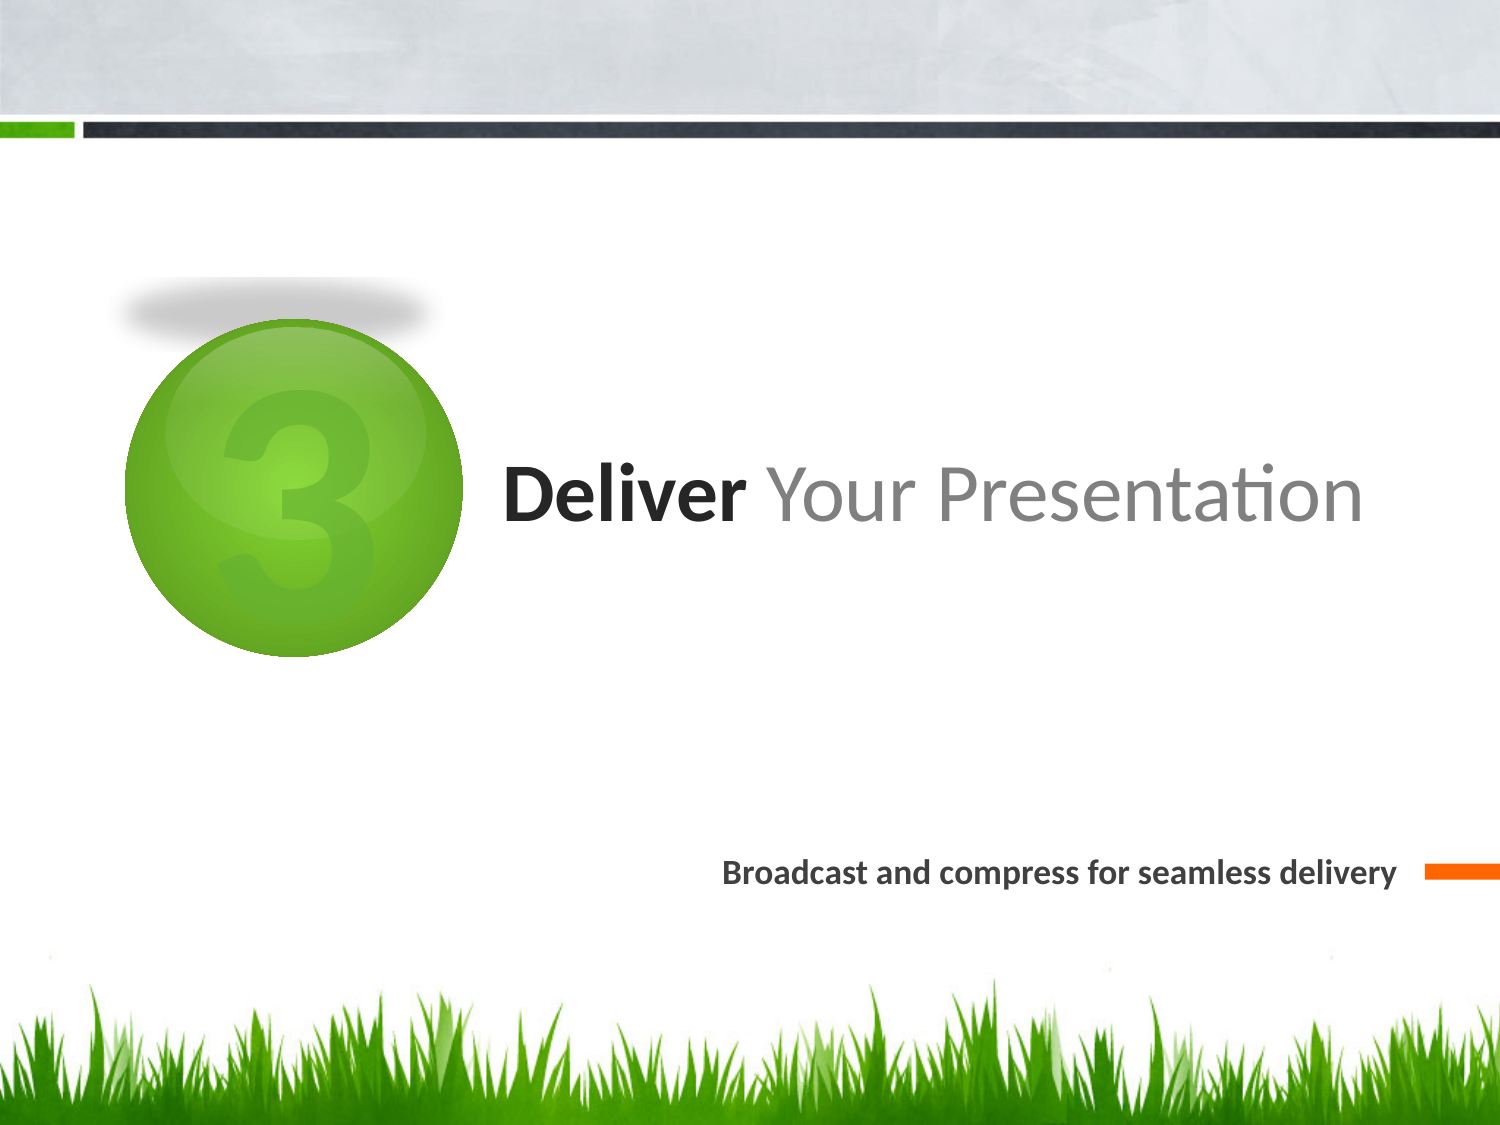

3

# Deliver Your Presentation
Broadcast and compress for seamless delivery